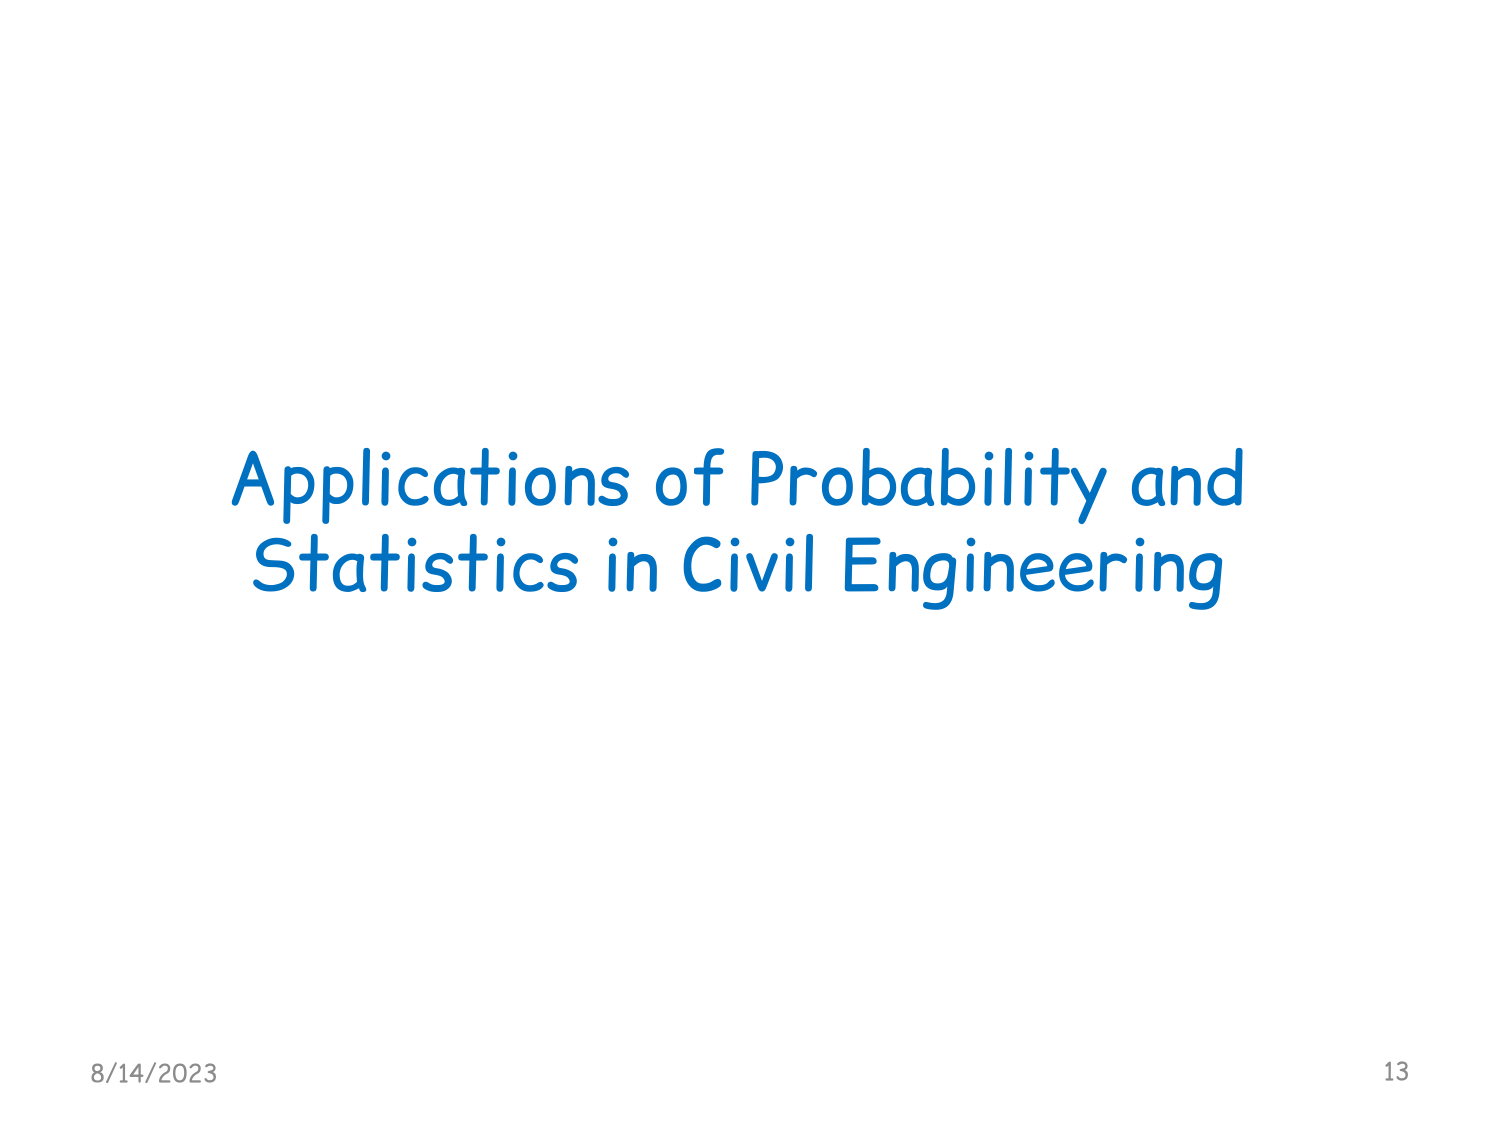

# Applications of Probability and Statistics in Civil Engineering
8/14/2023
13